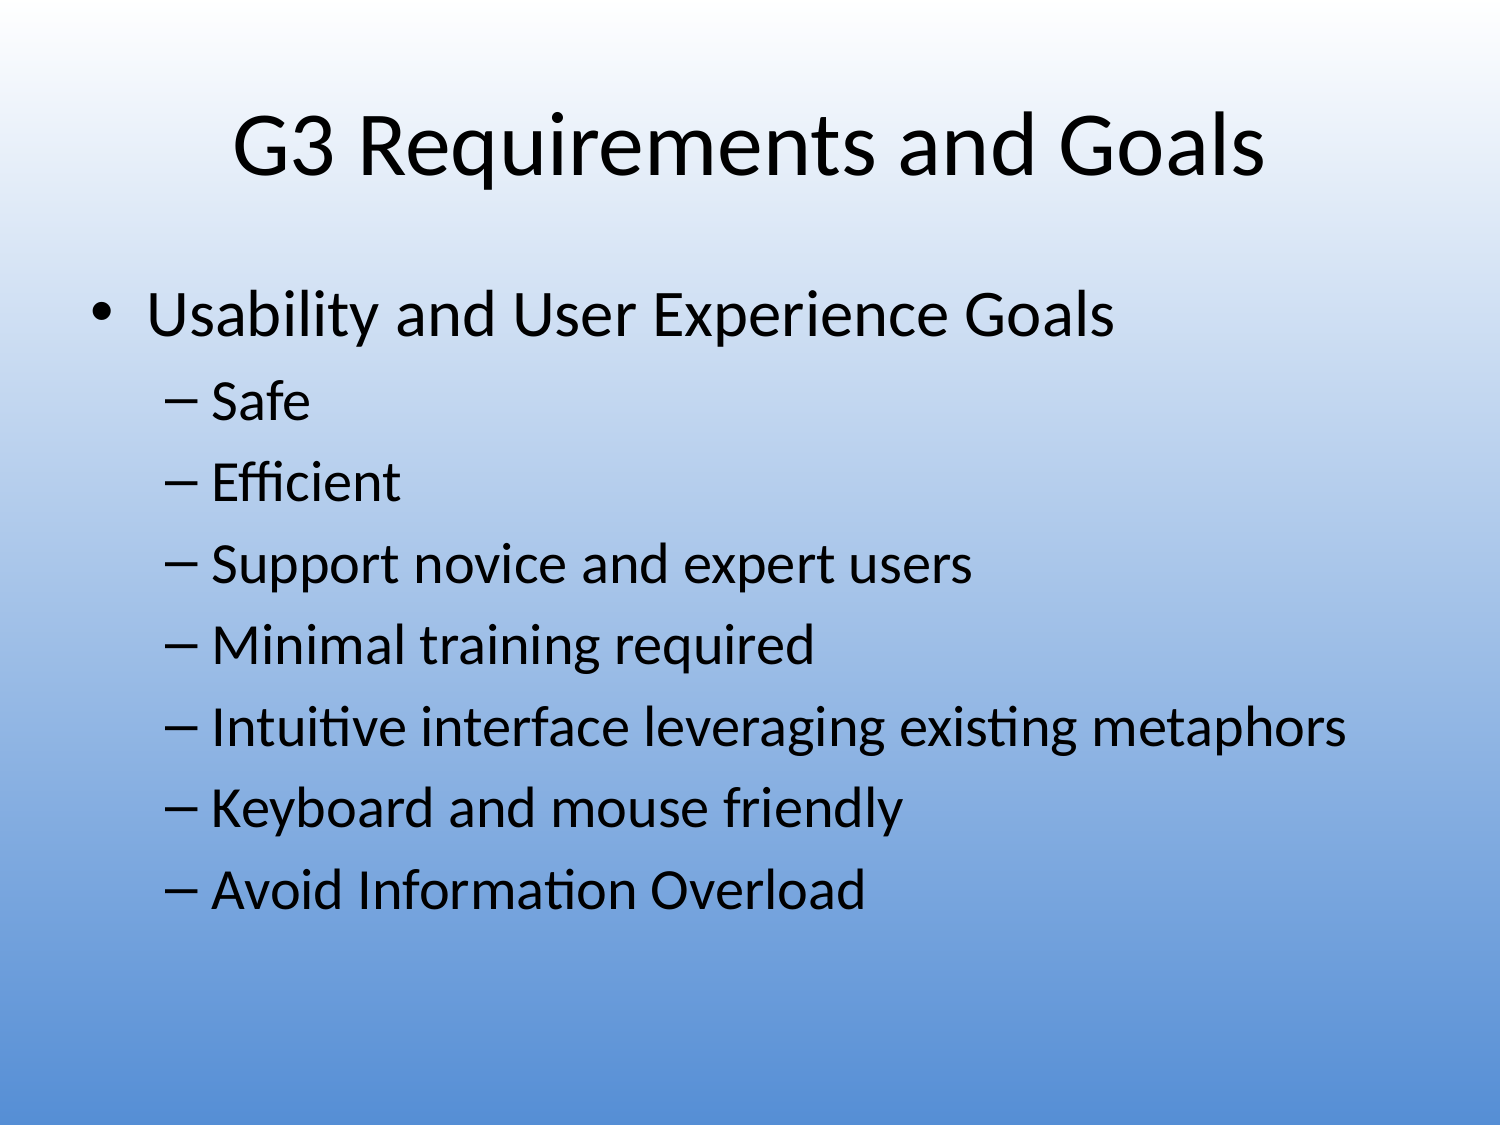

# G3 Requirements and Goals
Usability and User Experience Goals
Safe
Efficient
Support novice and expert users
Minimal training required
Intuitive interface leveraging existing metaphors
Keyboard and mouse friendly
Avoid Information Overload